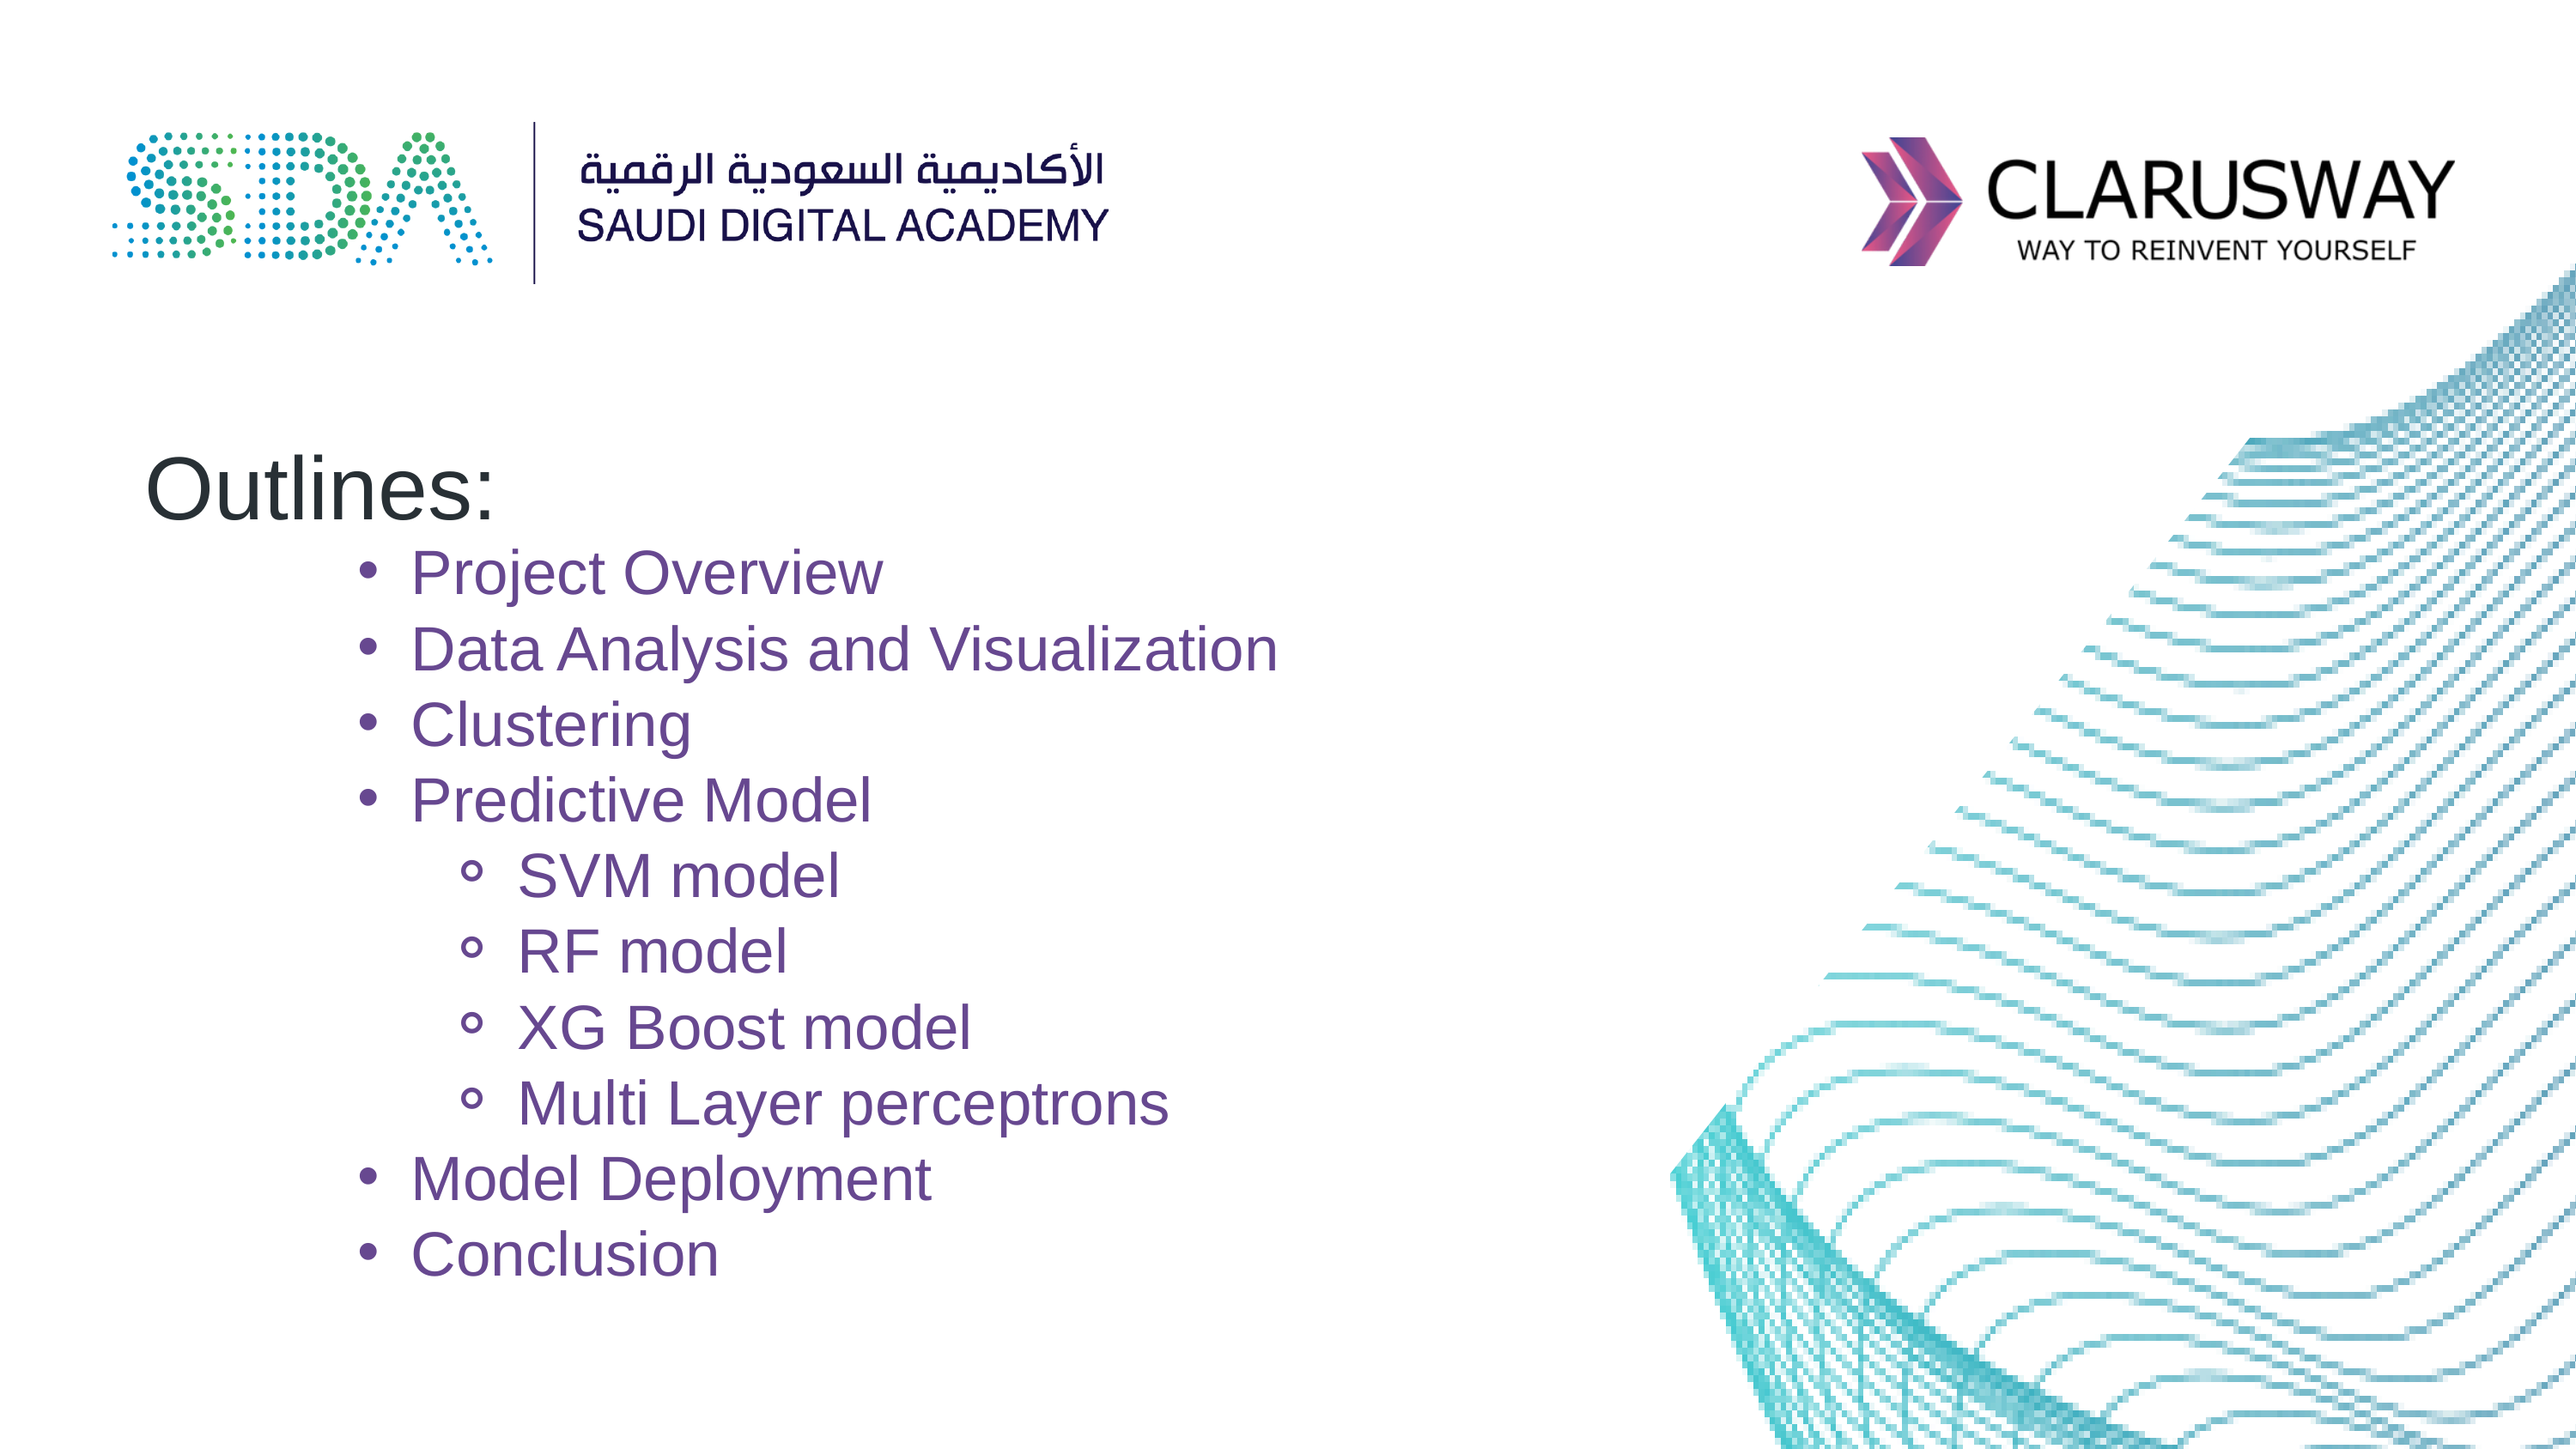

Outlines:
Project Overview
Data Analysis and Visualization
Clustering
Predictive Model
SVM model
RF model
XG Boost model
Multi Layer perceptrons
Model Deployment
Conclusion